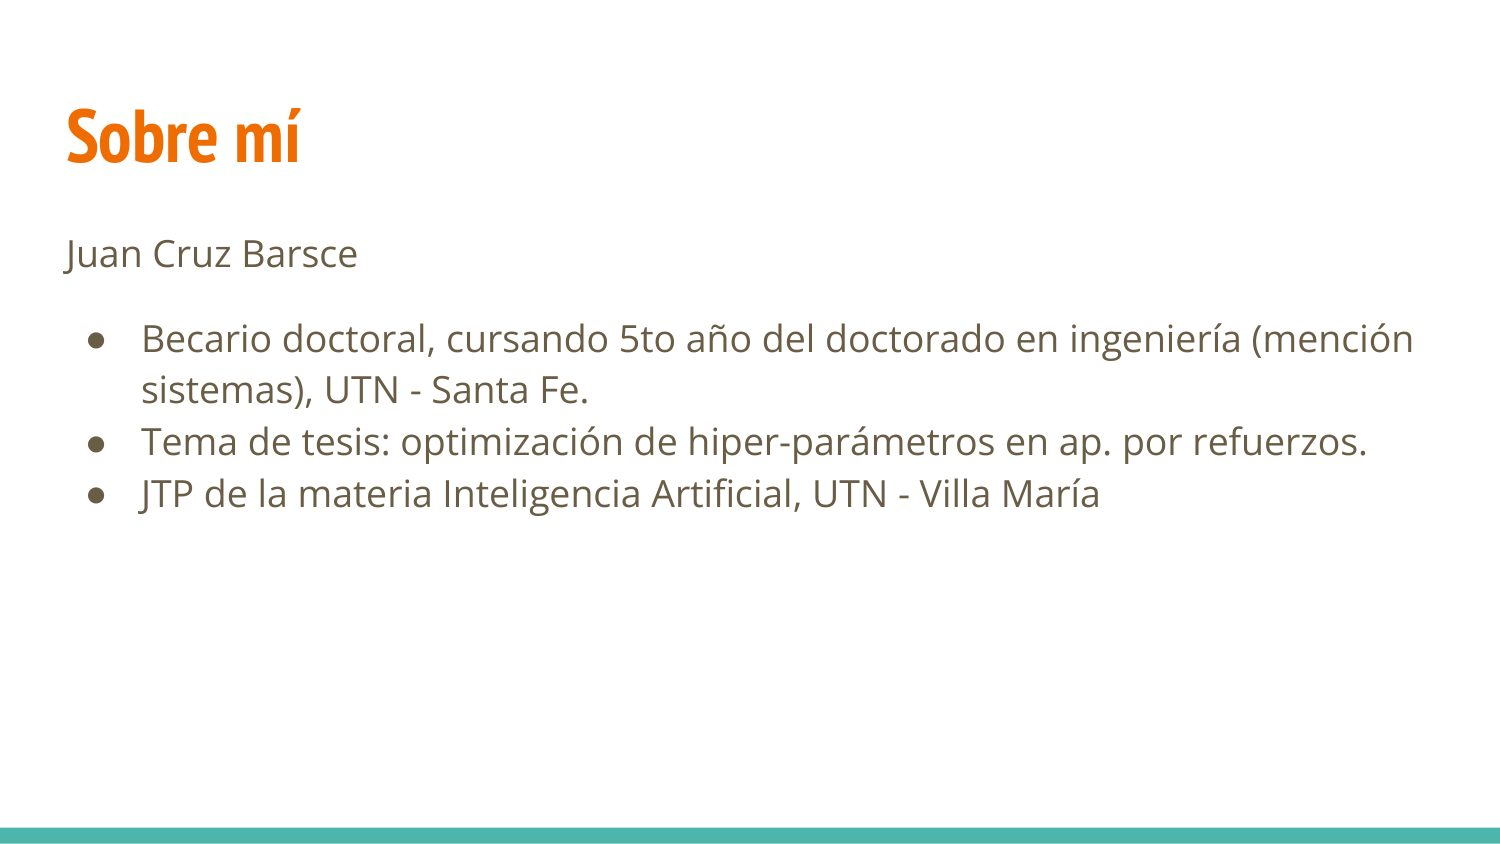

# Sobre mí
Juan Cruz Barsce
Becario doctoral, cursando 5to año del doctorado en ingeniería (mención sistemas), UTN - Santa Fe.
Tema de tesis: optimización de hiper-parámetros en ap. por refuerzos.
JTP de la materia Inteligencia Artificial, UTN - Villa María